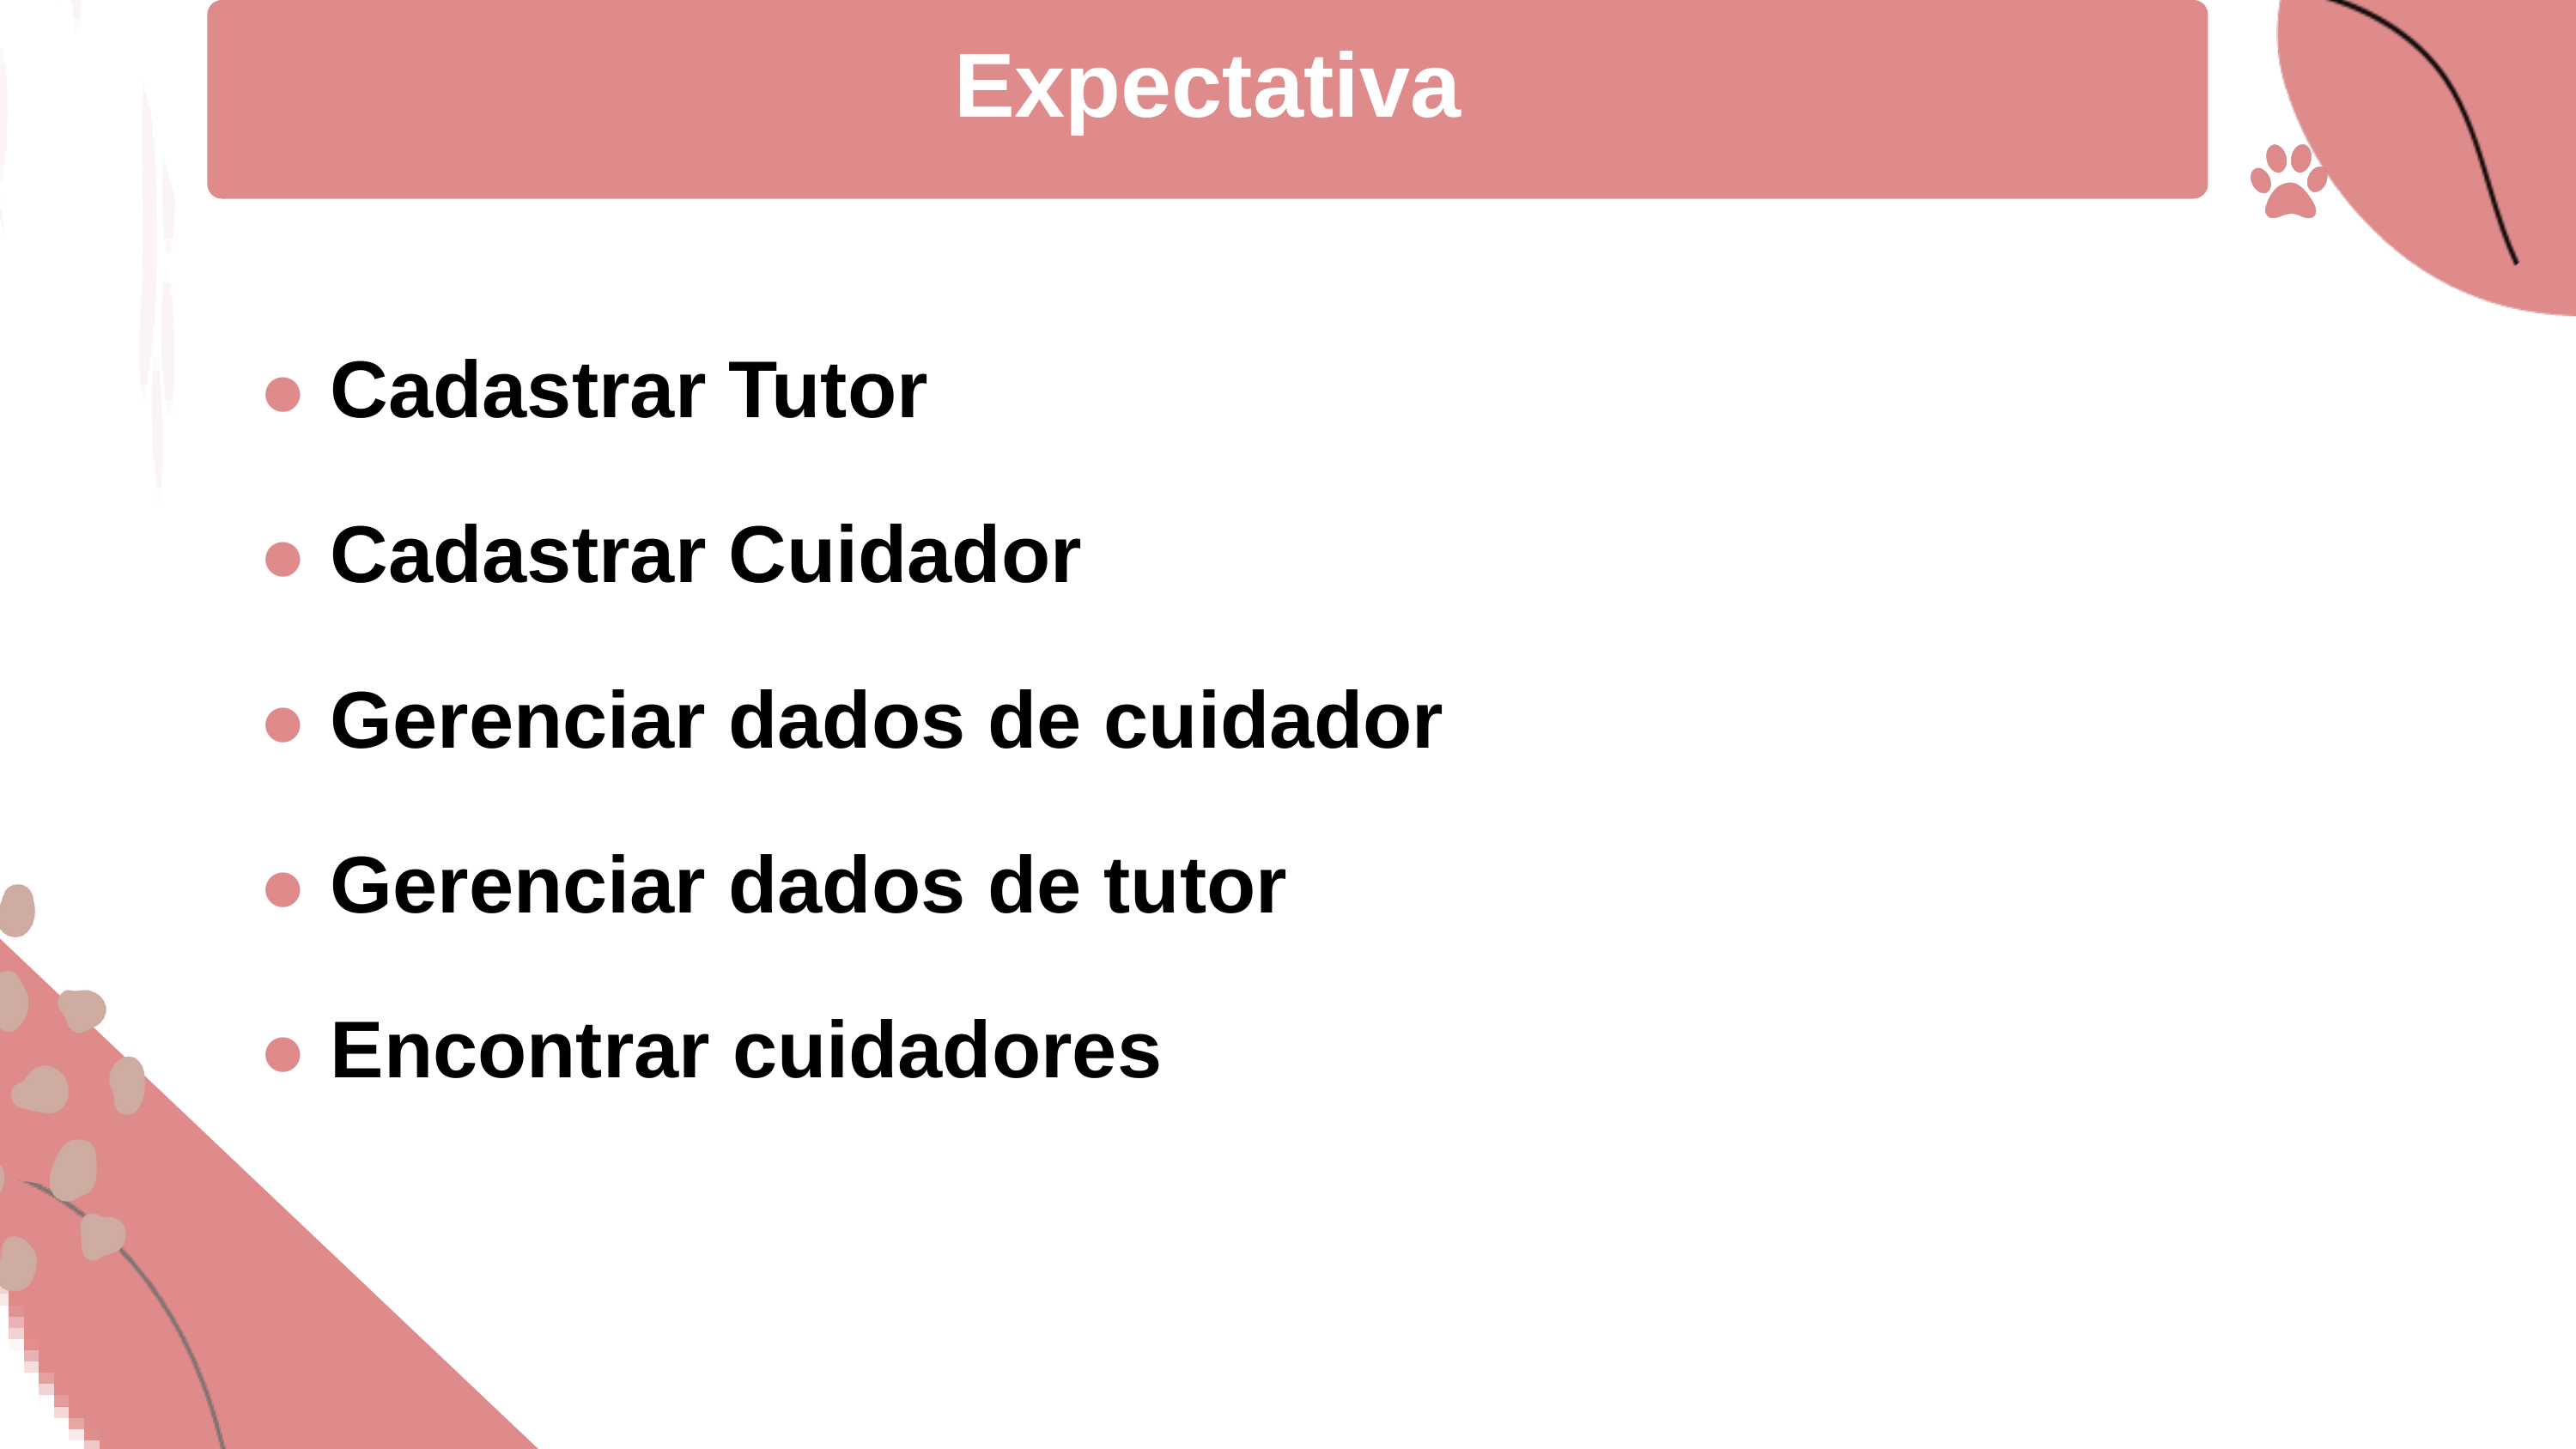

Expectativa

● Cadastrar Tutor
● Cadastrar Cuidador
● Gerenciar dados de cuidador
● Gerenciar dados de tutor
● Encontrar cuidadores